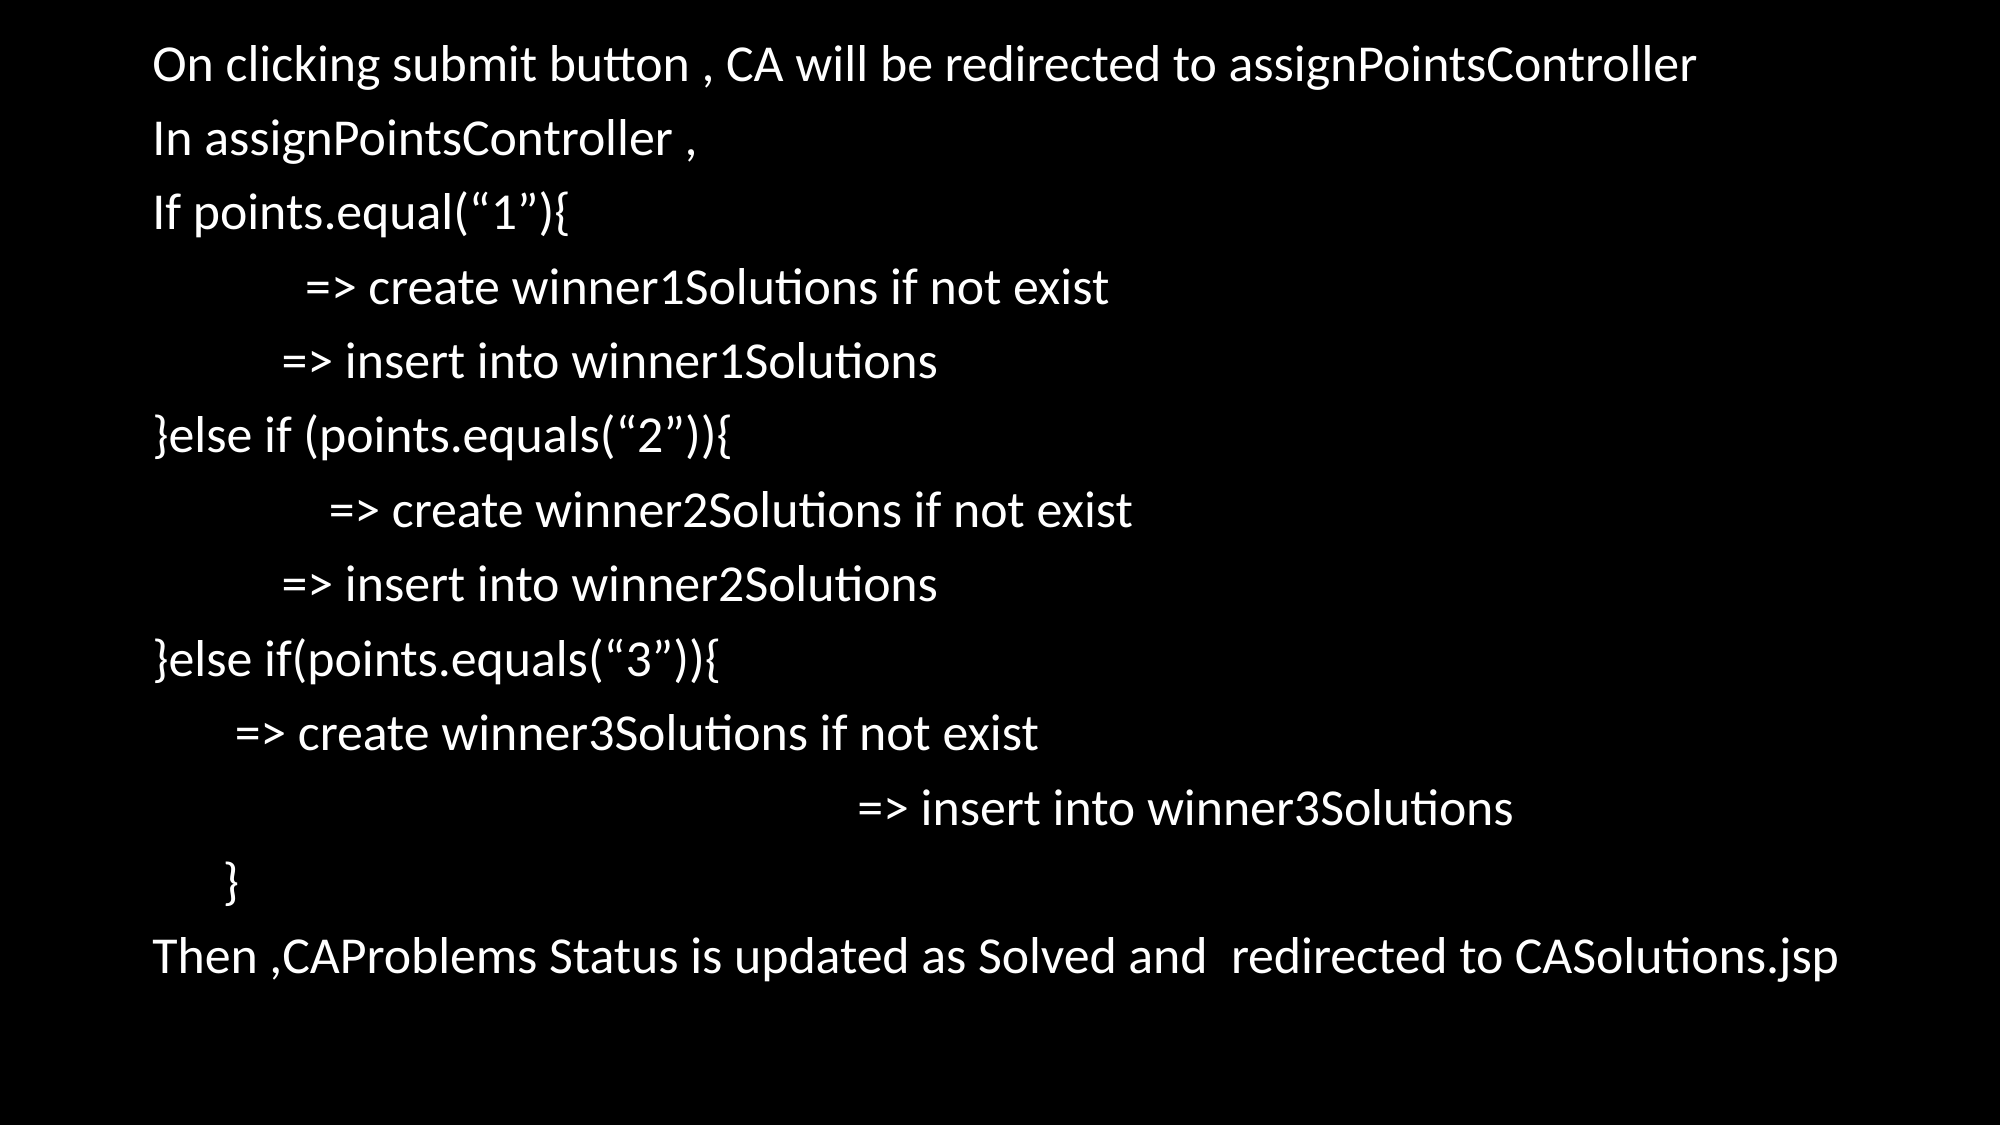

On clicking submit button , CA will be redirected to assignPointsController
In assignPointsController ,
If points.equal(“1”){
             => create winner1Solutions if not exist
           => insert into winner1Solutions
}else if (points.equals(“2”)){
               => create winner2Solutions if not exist
           => insert into winner2Solutions
}else if(points.equals(“3”)){
       => create winner3Solutions if not exist
                                                            => insert into winner3Solutions
      }
Then ,CAProblems Status is updated as Solved and  redirected to CASolutions.jsp